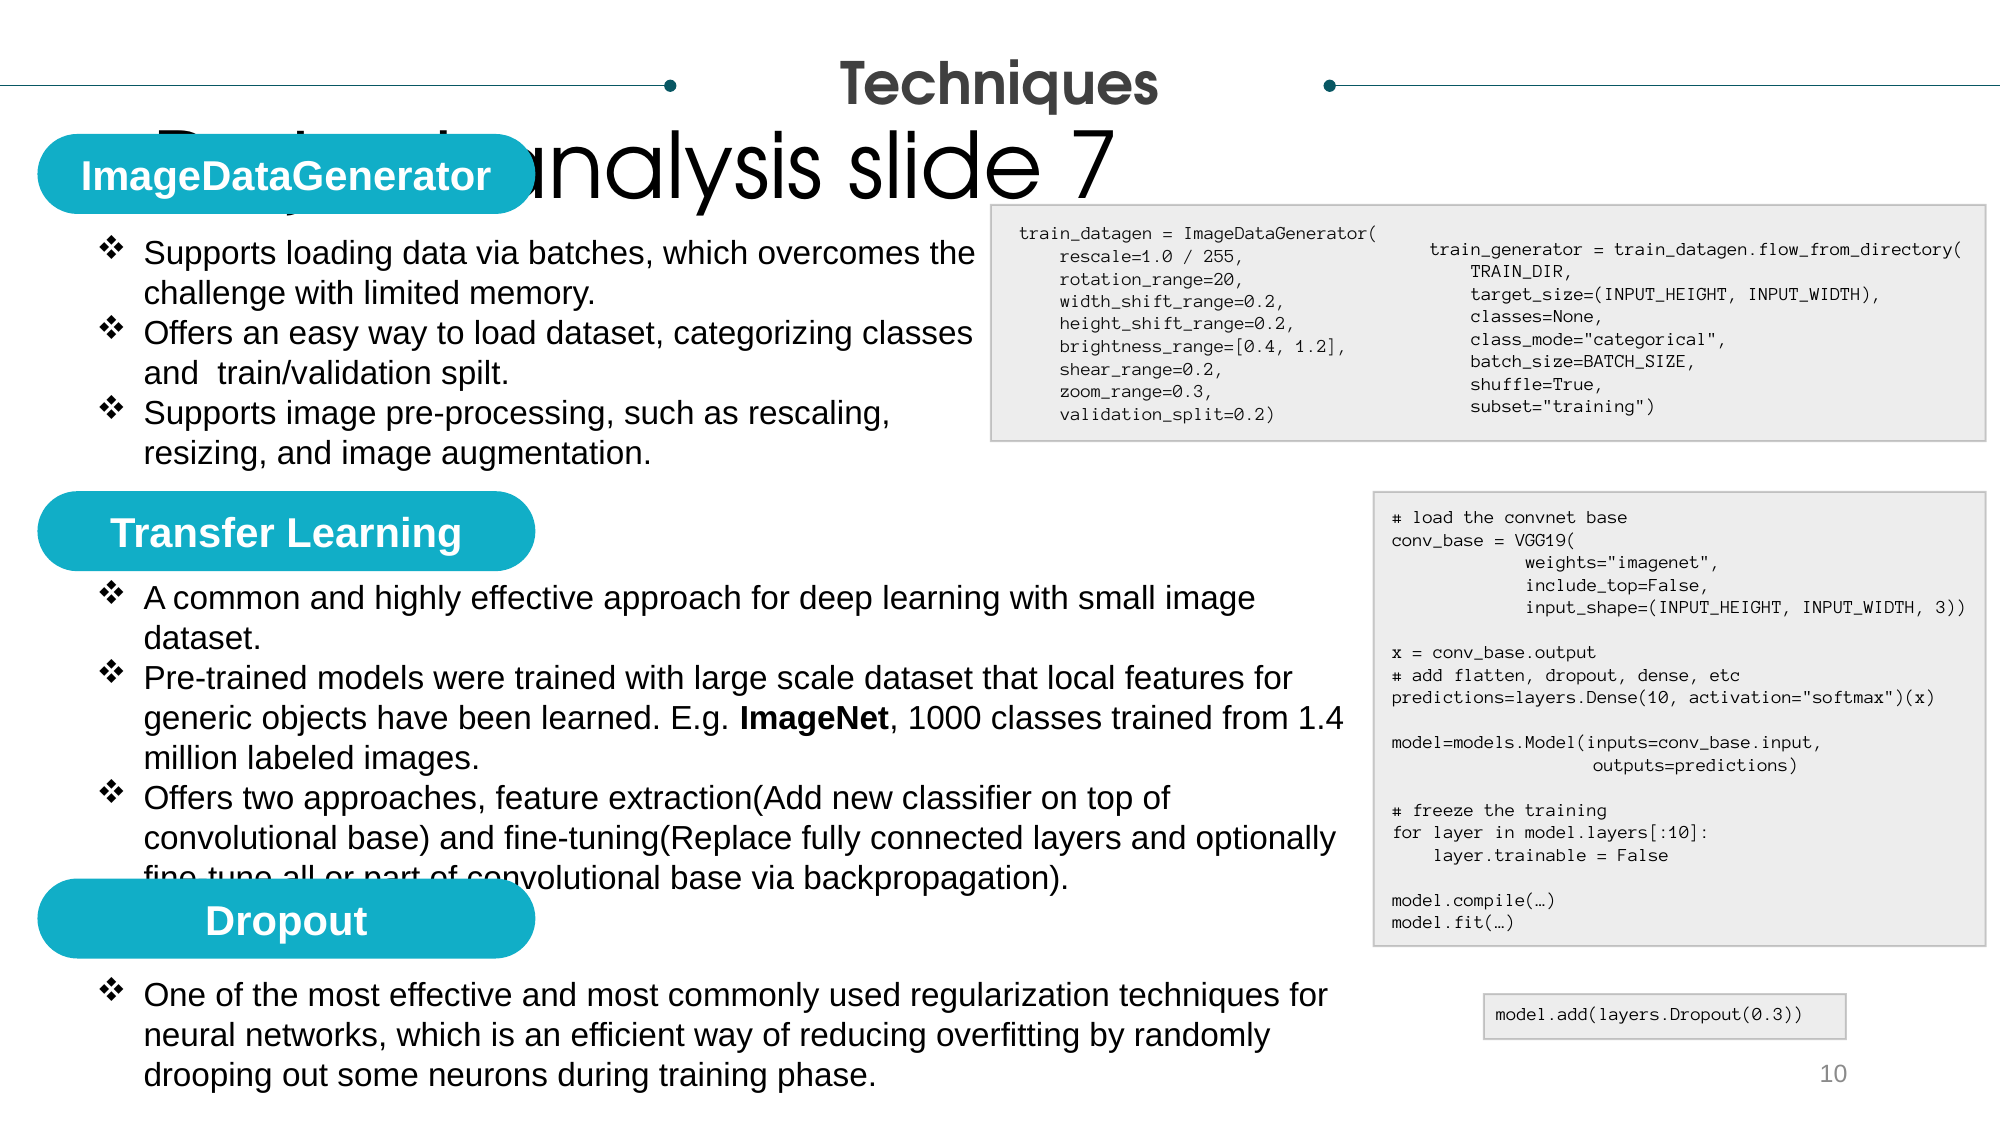

Techniques
# Project analysis slide 7
ImageDataGenerator

train_generator = train_datagen.flow_from_directory(
    TRAIN_DIR,
    target_size=(INPUT_HEIGHT, INPUT_WIDTH),
    classes=None,
    class_mode="categorical",
    batch_size=BATCH_SIZE,
    shuffle=True,
    subset="training")

train_datagen = ImageDataGenerator(
    rescale=1.0 / 255,
    rotation_range=20,
    width_shift_range=0.2,
    height_shift_range=0.2,
    brightness_range=[0.4, 1.2],
    shear_range=0.2,
    zoom_range=0.3,
    validation_split=0.2)
Supports loading data via batches, which overcomes the challenge with limited memory.
Offers an easy way to load dataset, categorizing classes and  train/validation spilt.
Supports image pre-processing, such as rescaling, resizing, and image augmentation.
Transfer Learning

# load the convnet base
conv_base = VGG19(
             weights="imagenet",
             include_top=False,
             input_shape=(INPUT_HEIGHT, INPUT_WIDTH, 3))

x = conv_base.output
# add flatten, dropout, dense, etc
predictions=layers.Dense(10, activation="softmax")(x)

model=models.Model(inputs=conv_base.input,
	     outputs=predictions)

# freeze the training
for layer in model.layers[:10]:
    layer.trainable = False

model.compile(…)
model.fit(…)

A common and highly effective approach for deep learning with small image dataset.
Pre-trained models were trained with large scale dataset that local features for generic objects have been learned. E.g. ImageNet, 1000 classes trained from 1.4 million labeled images.
Offers two approaches, feature extraction(Add new classifier on top of convolutional base) and fine-tuning(Replace fully connected layers and optionally fine-tune all or part of convolutional base via backpropagation).
Dropout
One of the most effective and most commonly used regularization techniques for neural networks, which is an efficient way of reducing overfitting by randomly drooping out some neurons during training phase.

model.add(layers.Dropout(0.3))
10